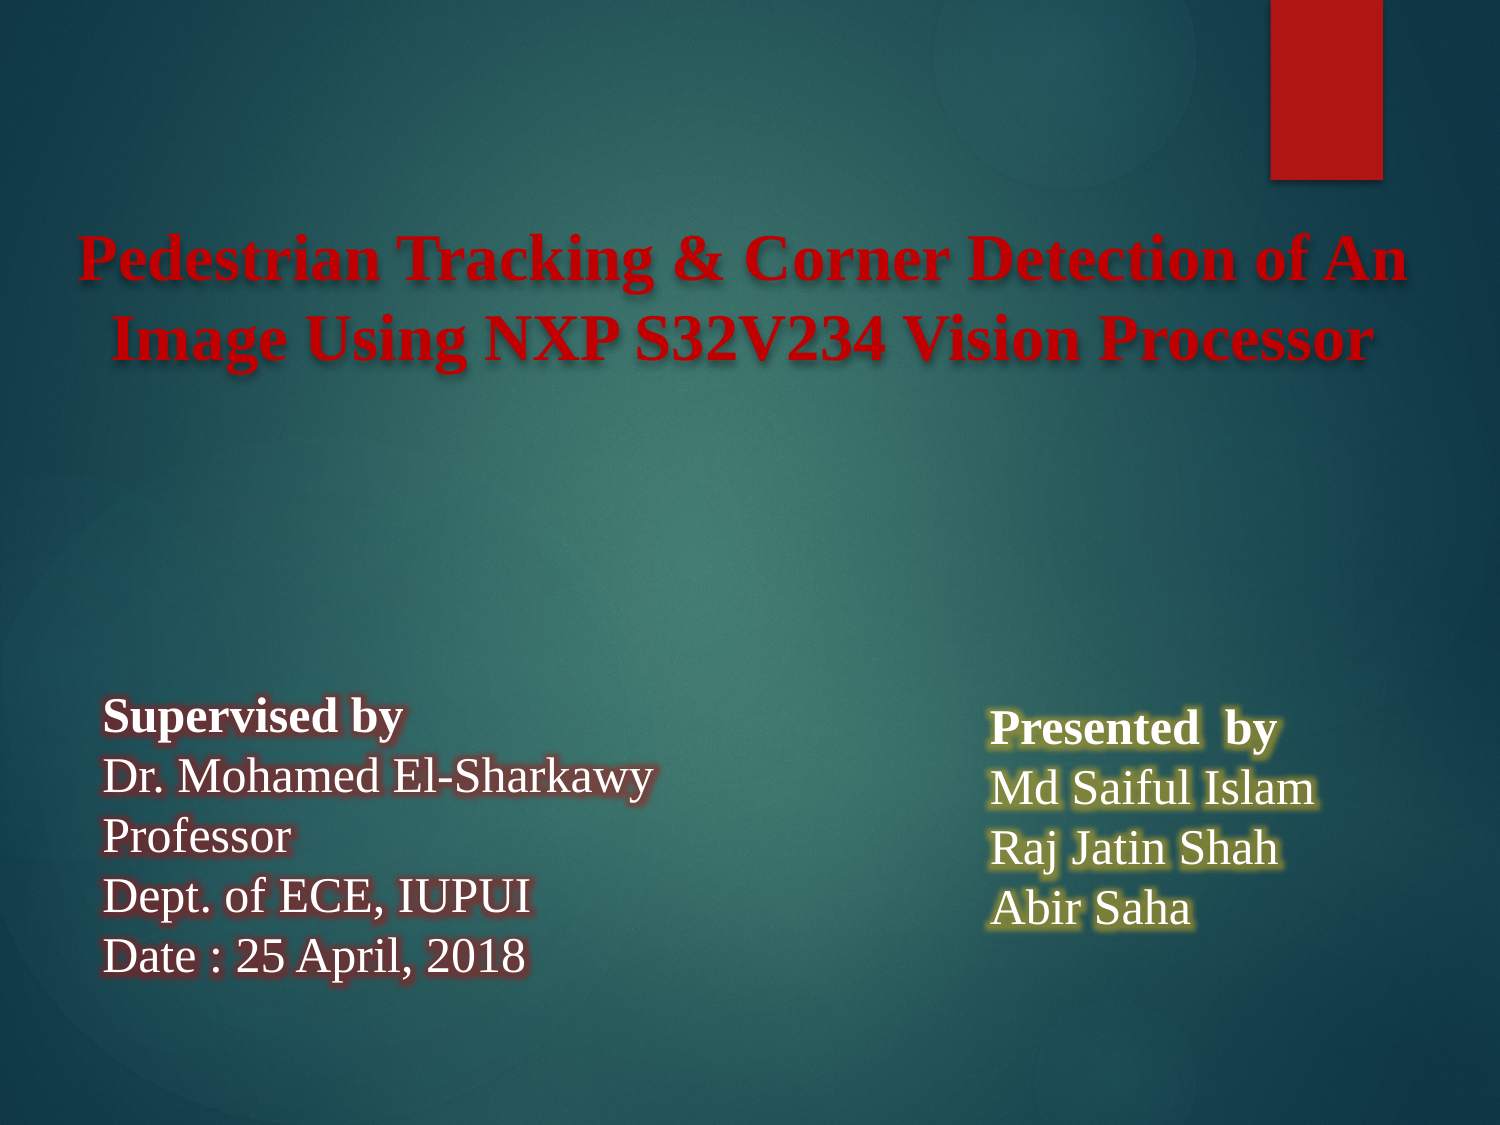

# Pedestrian Tracking & Corner Detection of An Image Using NXP S32V234 Vision Processor

Supervised by
Dr. Mohamed El-Sharkawy
Professor
Dept. of ECE, IUPUI
Date : 25 April, 2018
Presented  by
Md Saiful Islam
Raj Jatin Shah
Abir Saha